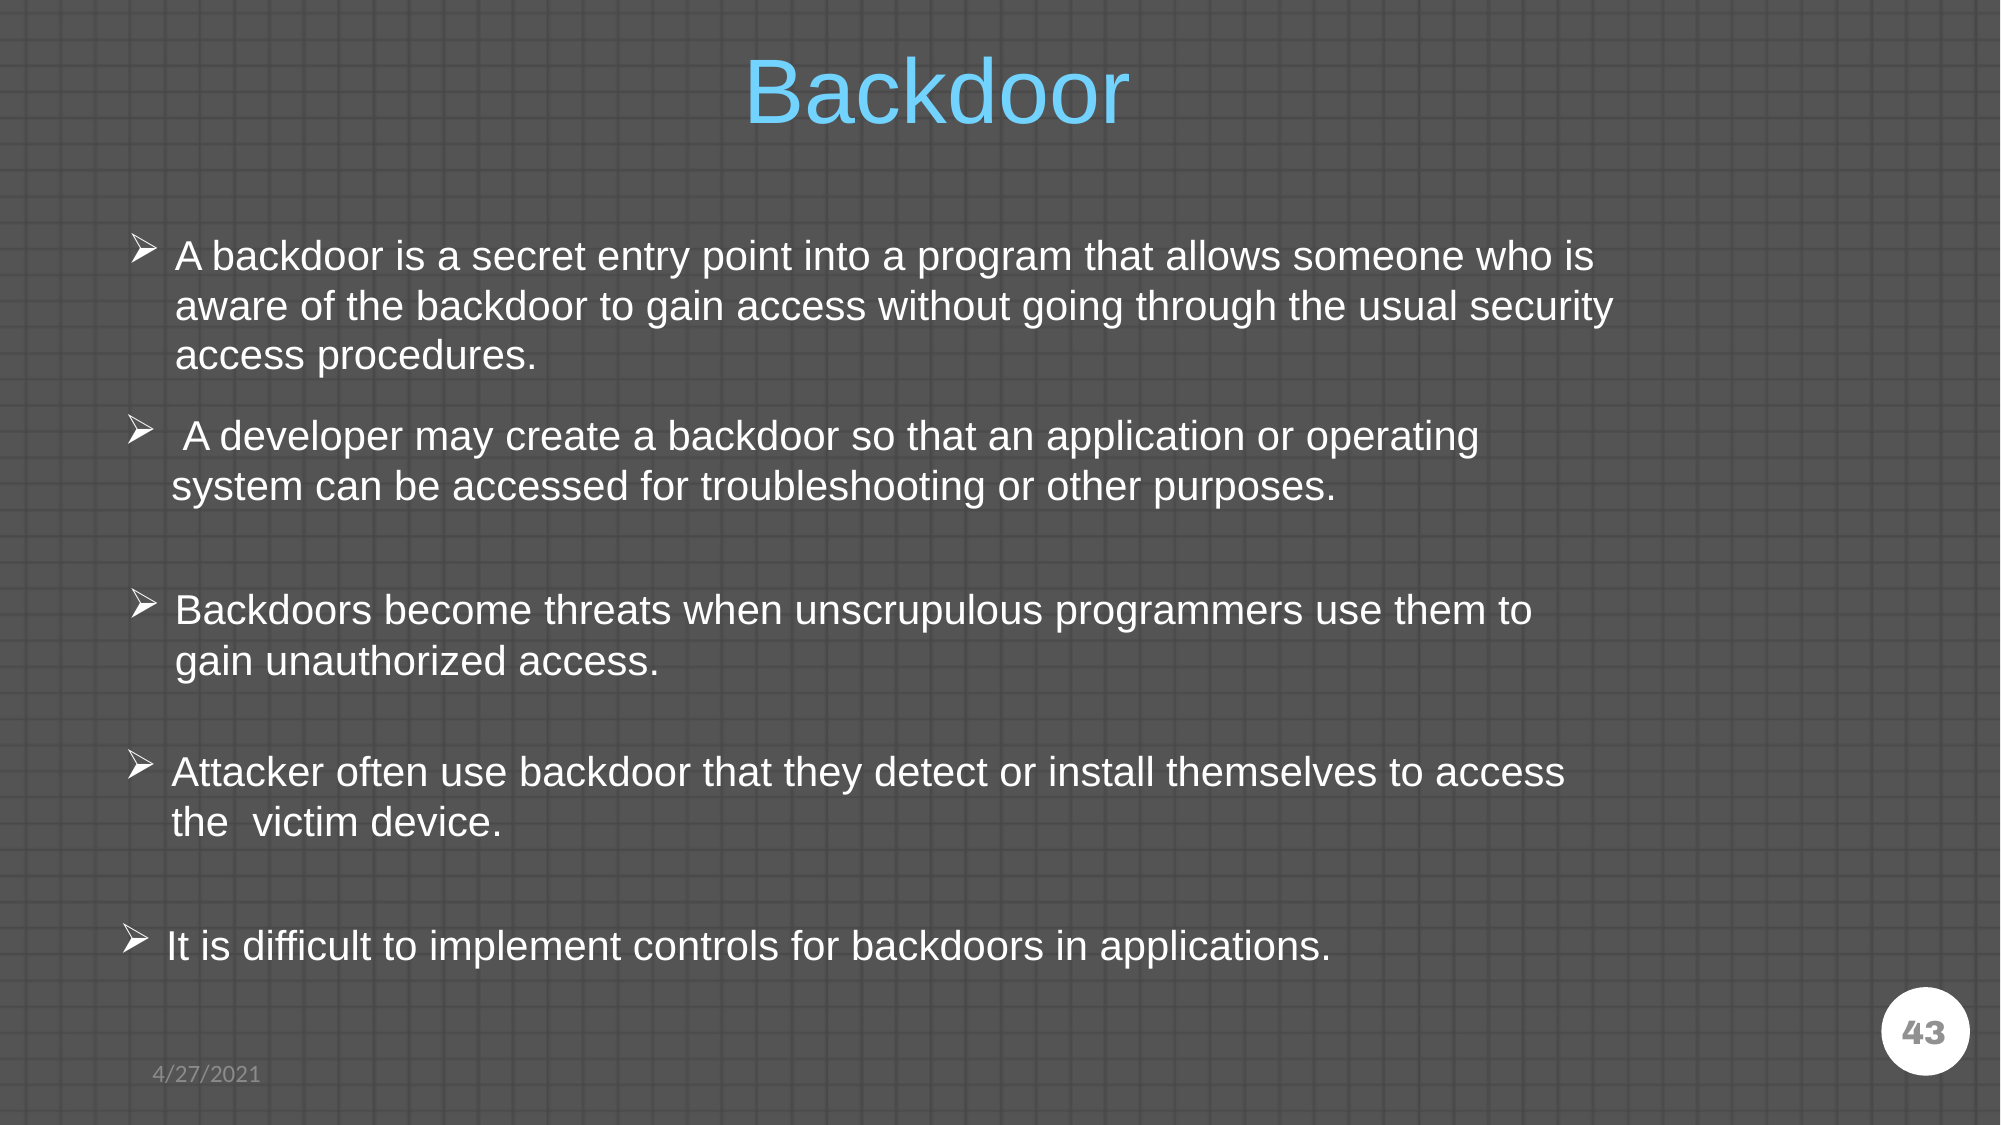

Backdoor
A backdoor is a secret entry point into a program that allows someone who is aware of the backdoor to gain access without going through the usual security access procedures.
 A developer may create a backdoor so that an application or operating system can be accessed for troubleshooting or other purposes.
Backdoors become threats when unscrupulous programmers use them to gain unauthorized access.
Attacker often use backdoor that they detect or install themselves to access  the  victim device.
It is difficult to implement controls for backdoors in applications.
43
4/27/2021